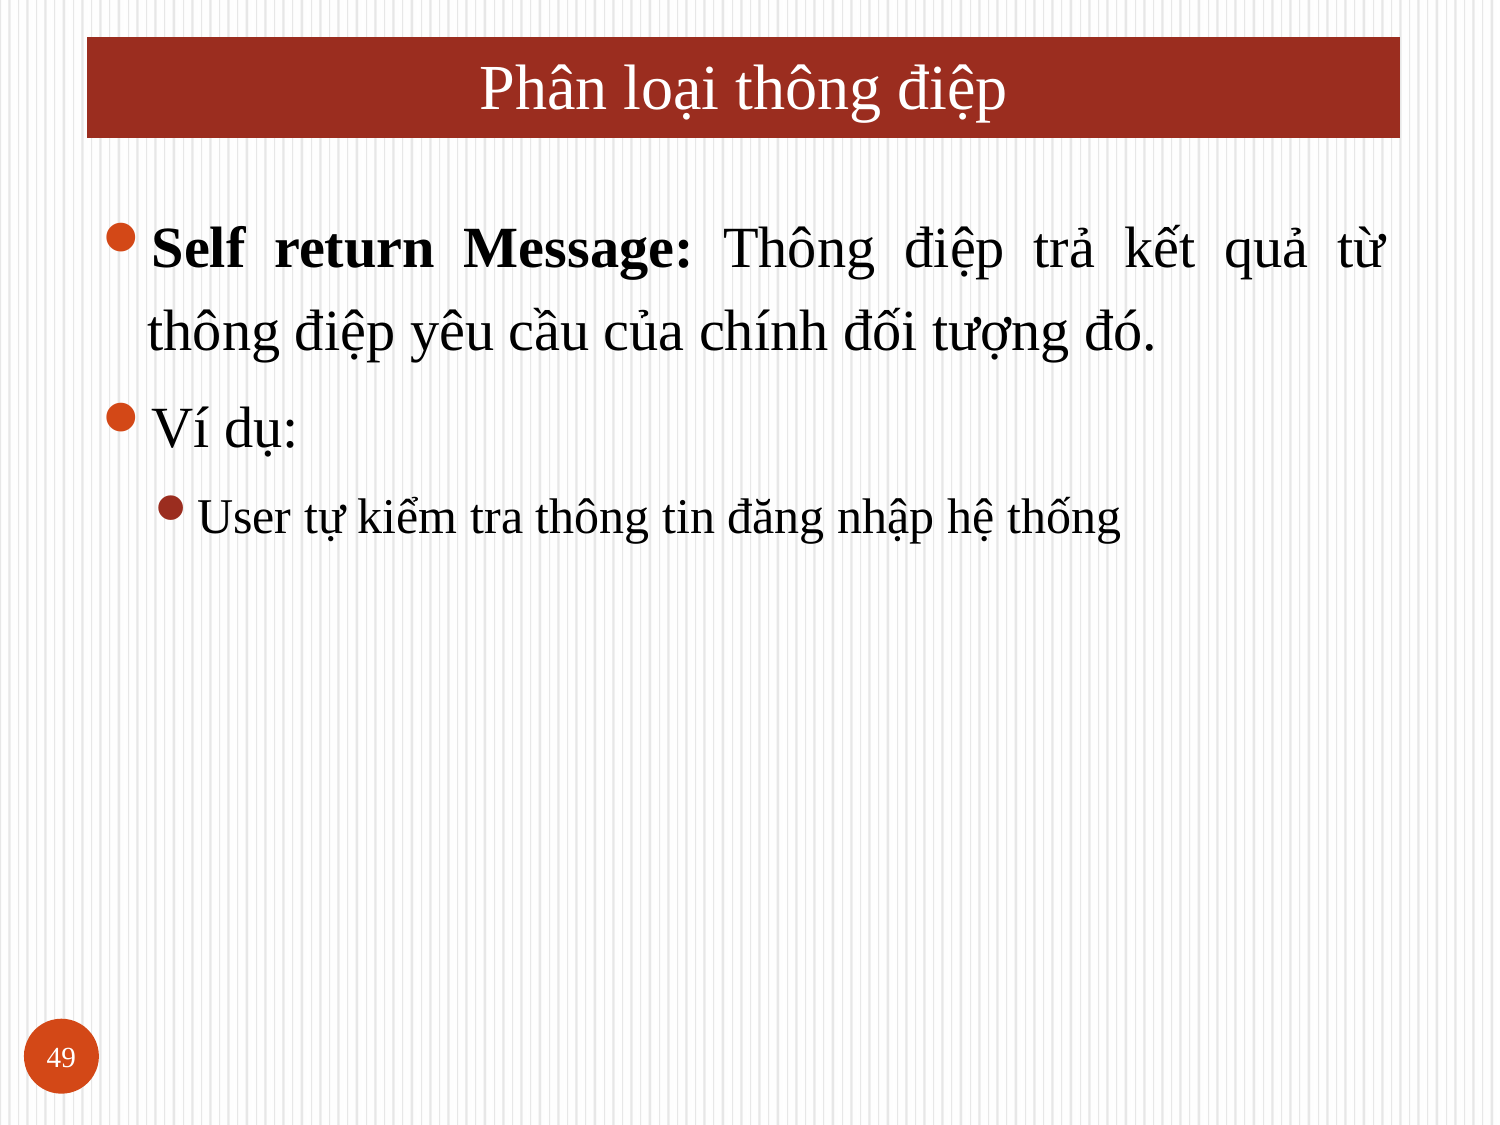

# Phân loại thông điệp
Self return Message: Thông điệp trả kết quả từ thông điệp yêu cầu của chính đối tượng đó.
Ví dụ:
User tự kiểm tra thông tin đăng nhập hệ thống

49